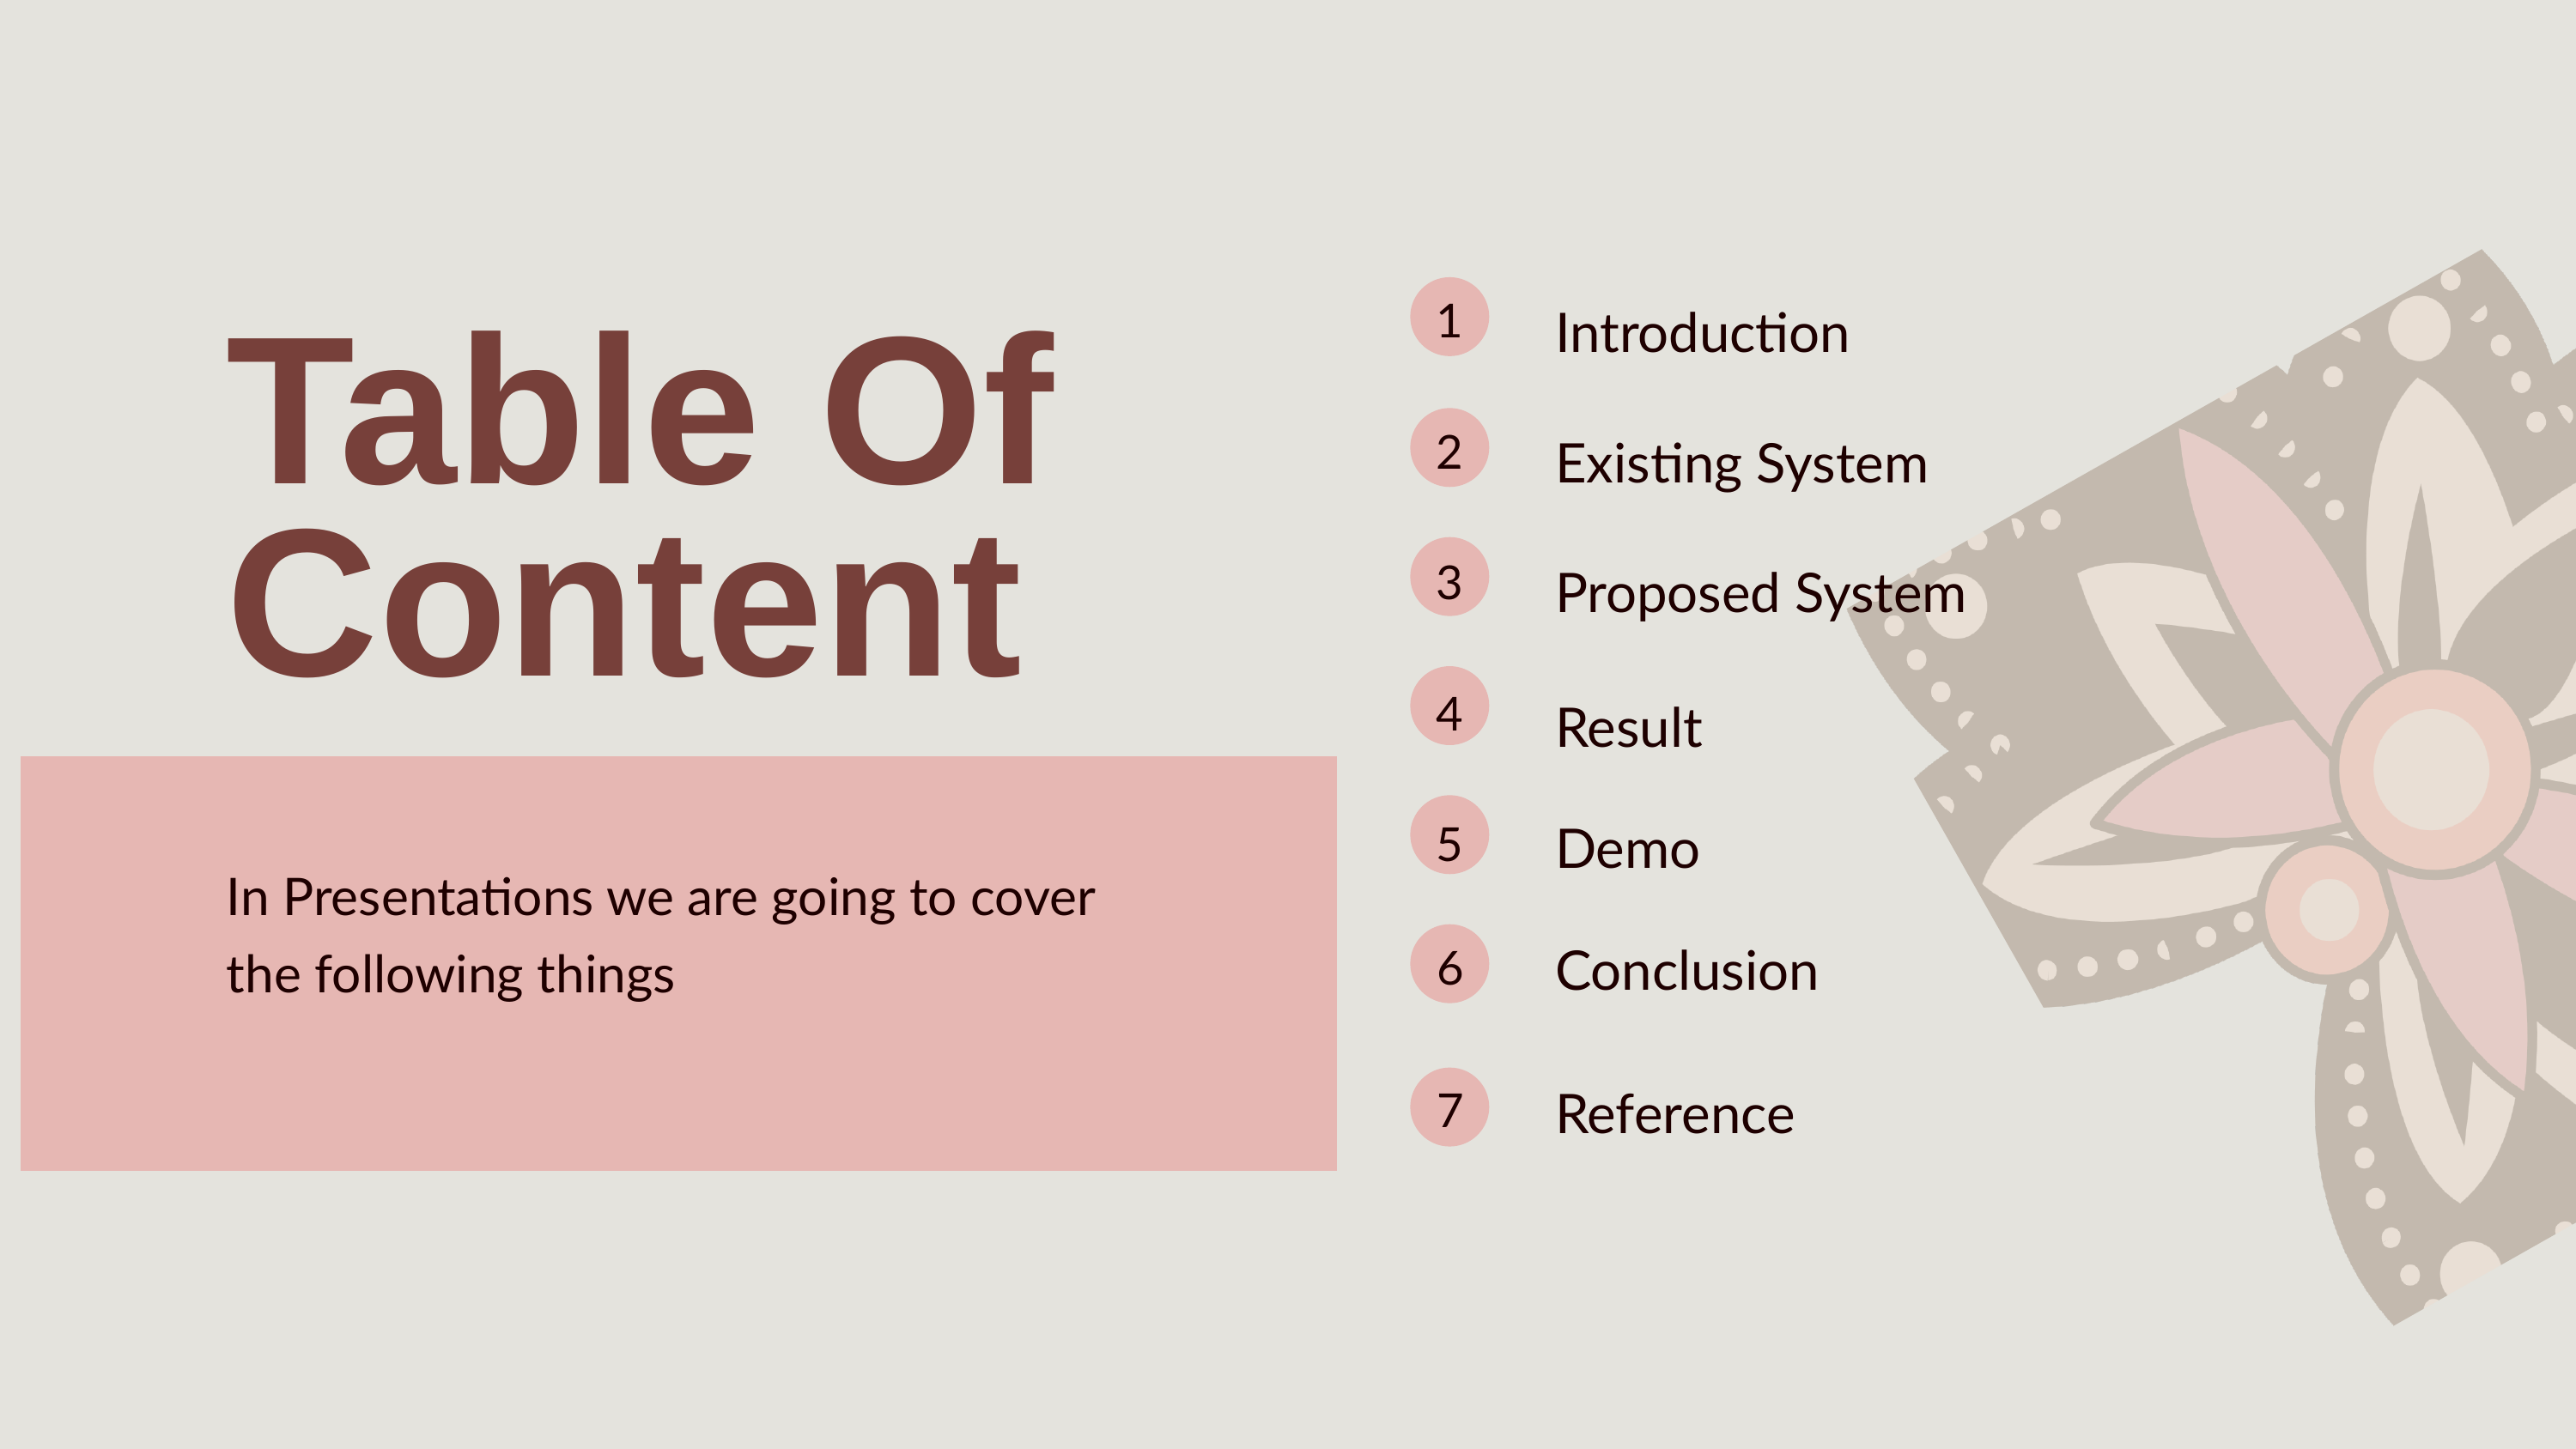

Introduction
1

Table Of Content

Existing System
2

Proposed System
3

Result

4

Demo

5
In Presentations we are going to cover the following things
Conclusion
6

Reference
7
3